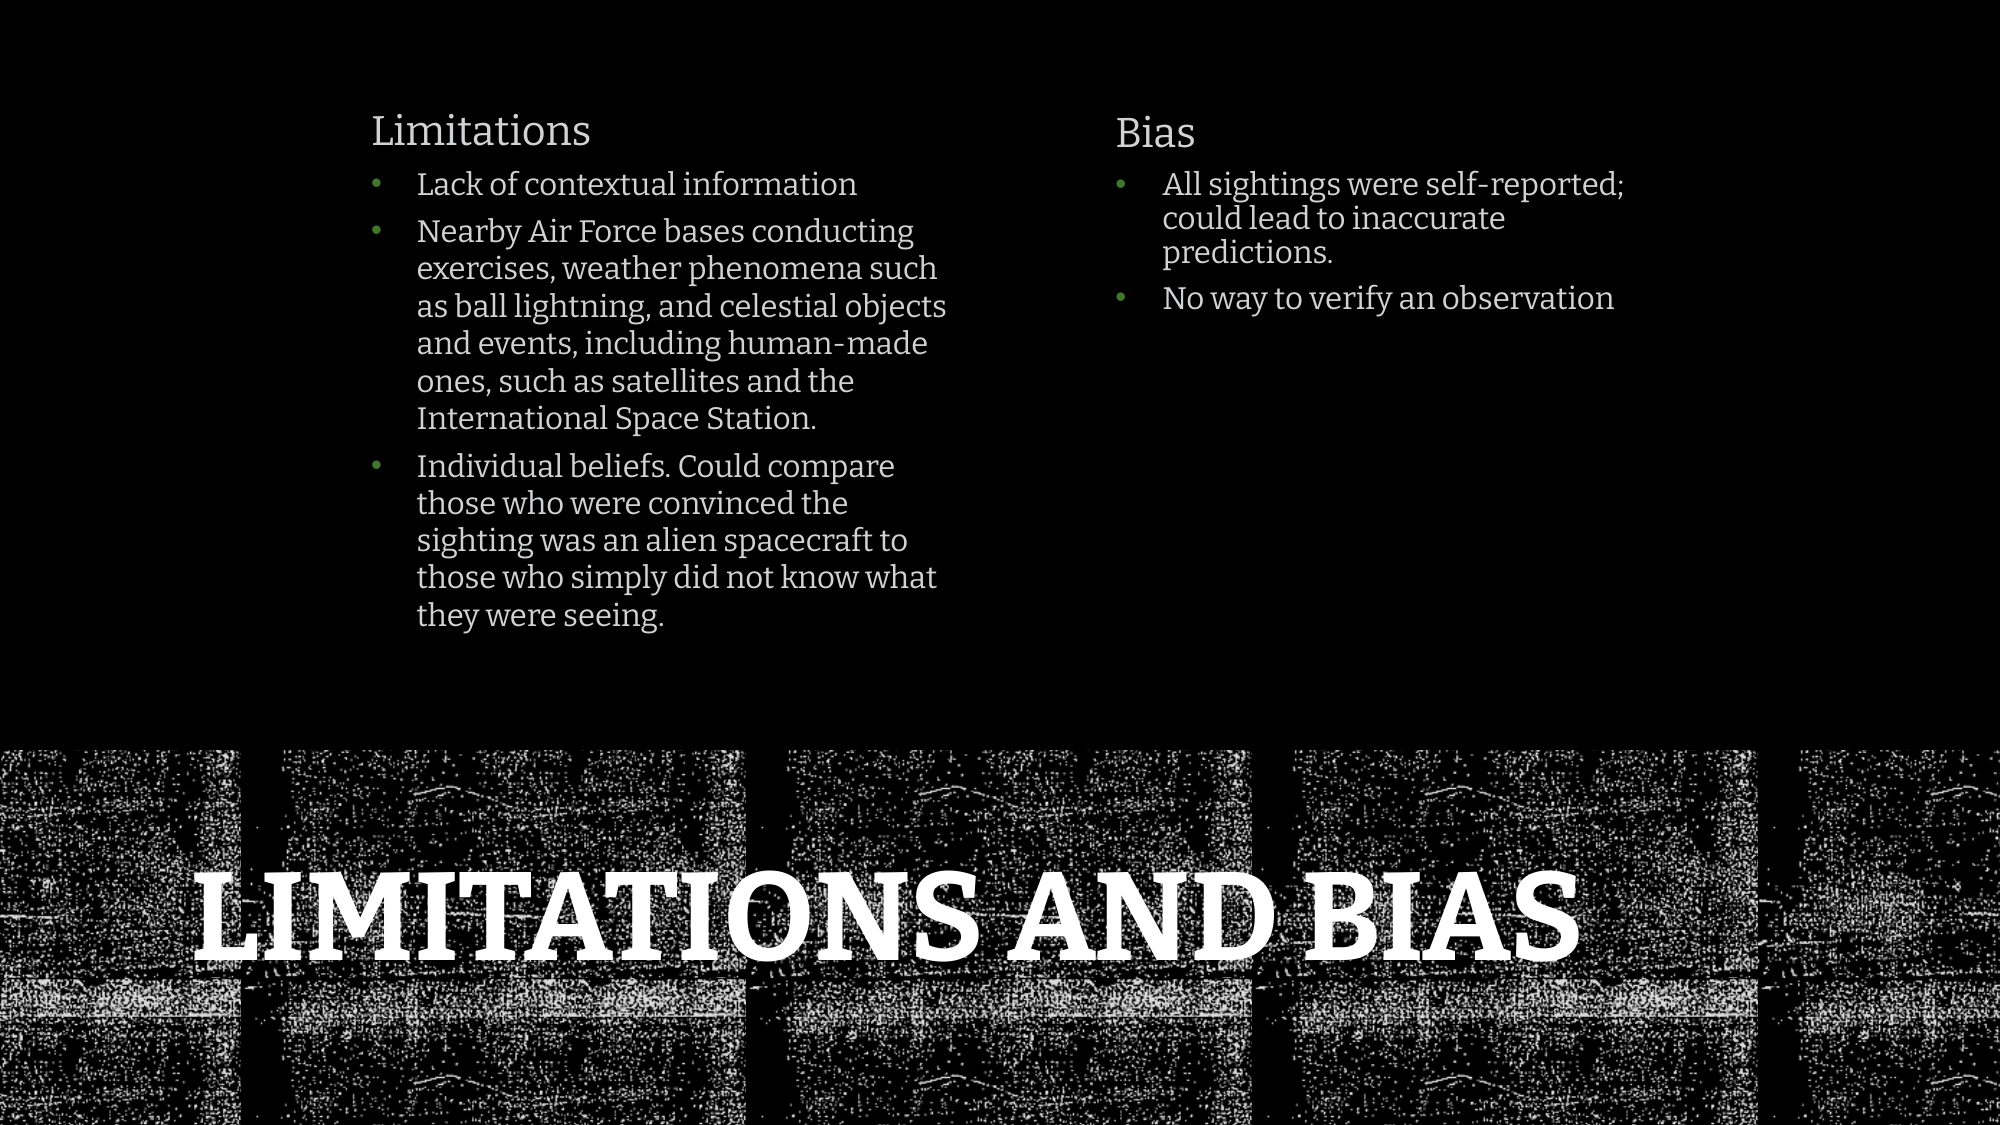

Limitations
Lack of contextual information
Nearby Air Force bases conducting exercises, weather phenomena such as ball lightning, and celestial objects and events, including human-made ones, such as satellites and the International Space Station.
Individual beliefs. Could compare those who were convinced the sighting was an alien spacecraft to those who simply did not know what they were seeing.

Bias
All sightings were self-reported; could lead to inaccurate predictions.
No way to verify an observation

# Limitations and bias